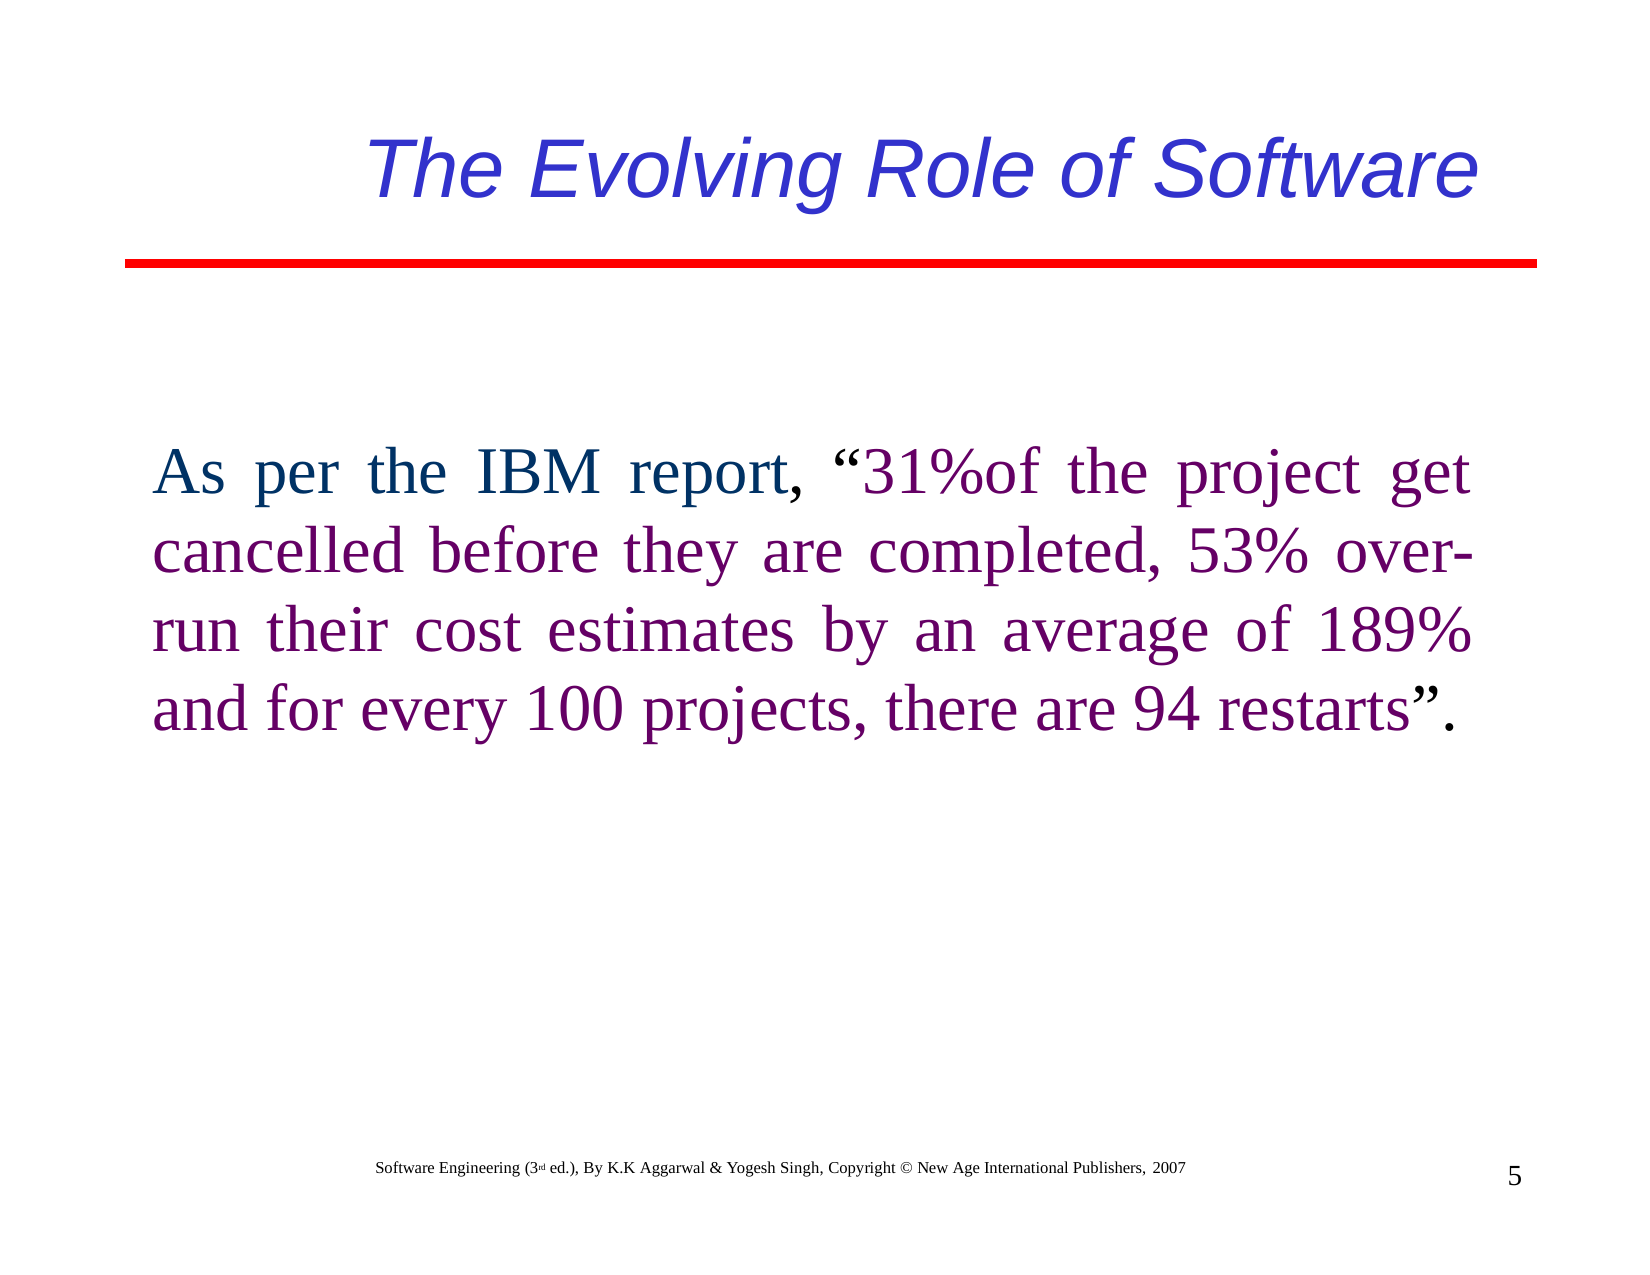

# The Evolving Role of Software

As per the IBM report, “31%of the project get  cancelled before they are completed, 53% over-  run their cost estimates by an average of 189%  and for every 100 projects, there are 94 restarts”.
Software Engineering (3rd  ed.), By K.K Aggarwal & Yogesh Singh, Copyright © New Age International Publishers, 2007
5